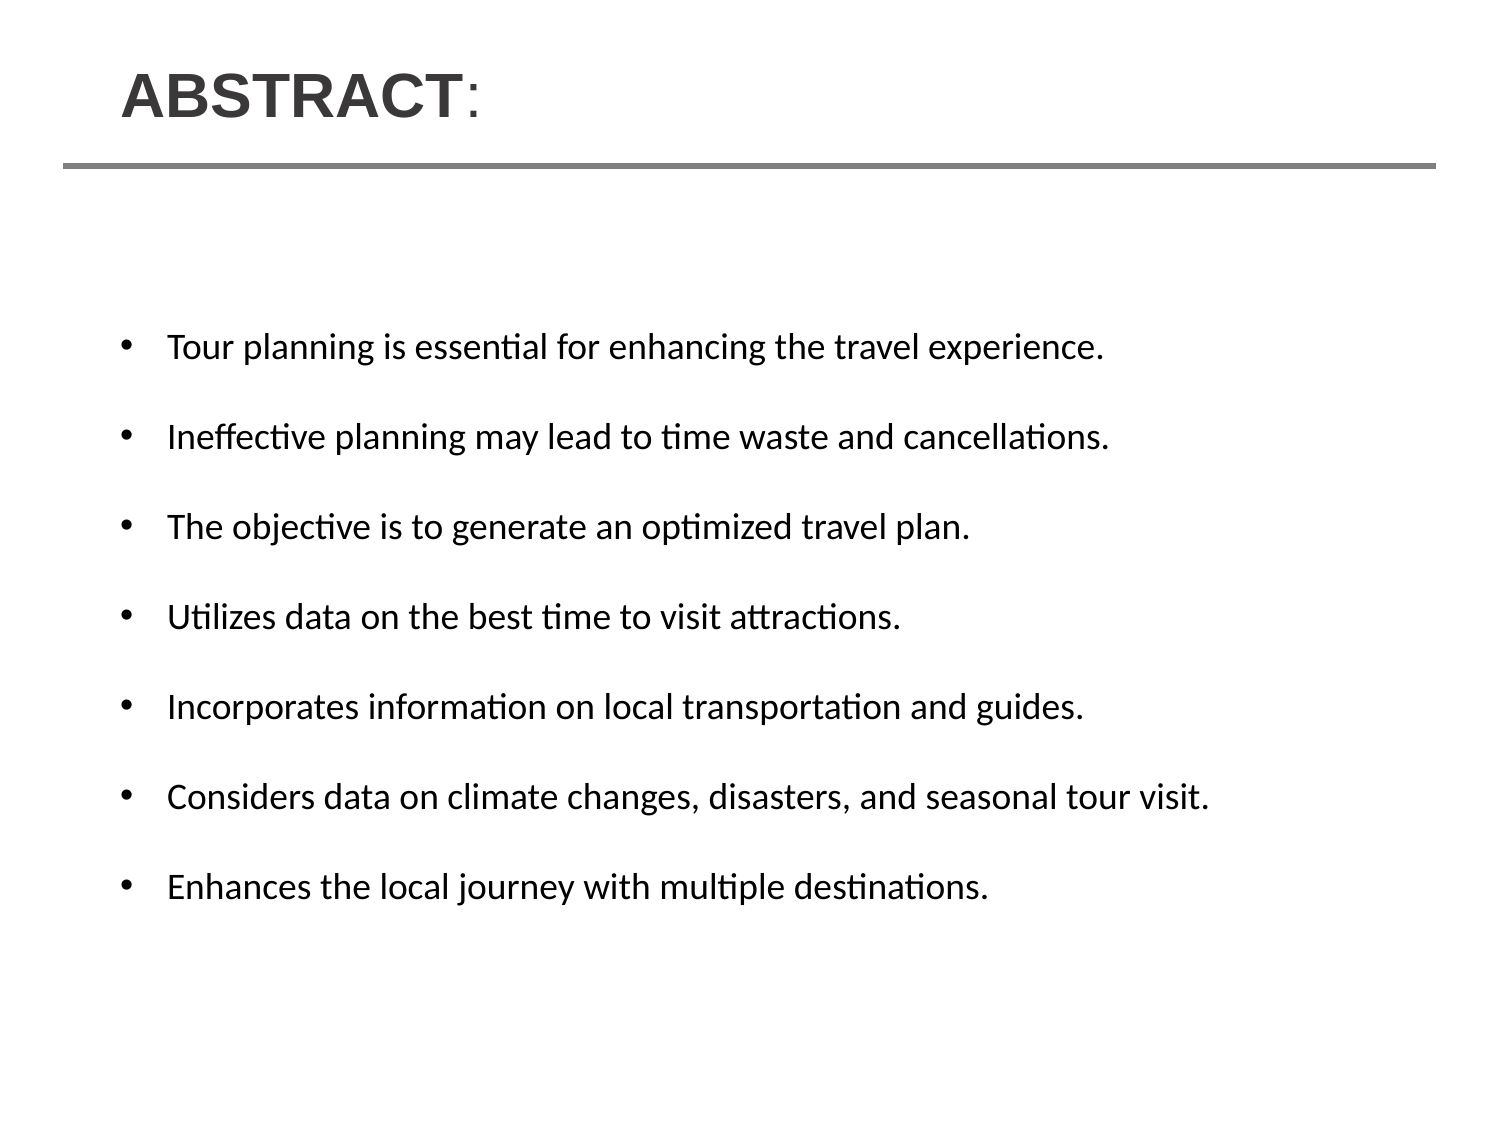

ABSTRACT:
Tour planning is essential for enhancing the travel experience.
Ineffective planning may lead to time waste and cancellations.
The objective is to generate an optimized travel plan.
Utilizes data on the best time to visit attractions.
Incorporates information on local transportation and guides.
Considers data on climate changes, disasters, and seasonal tour visit.
Enhances the local journey with multiple destinations.